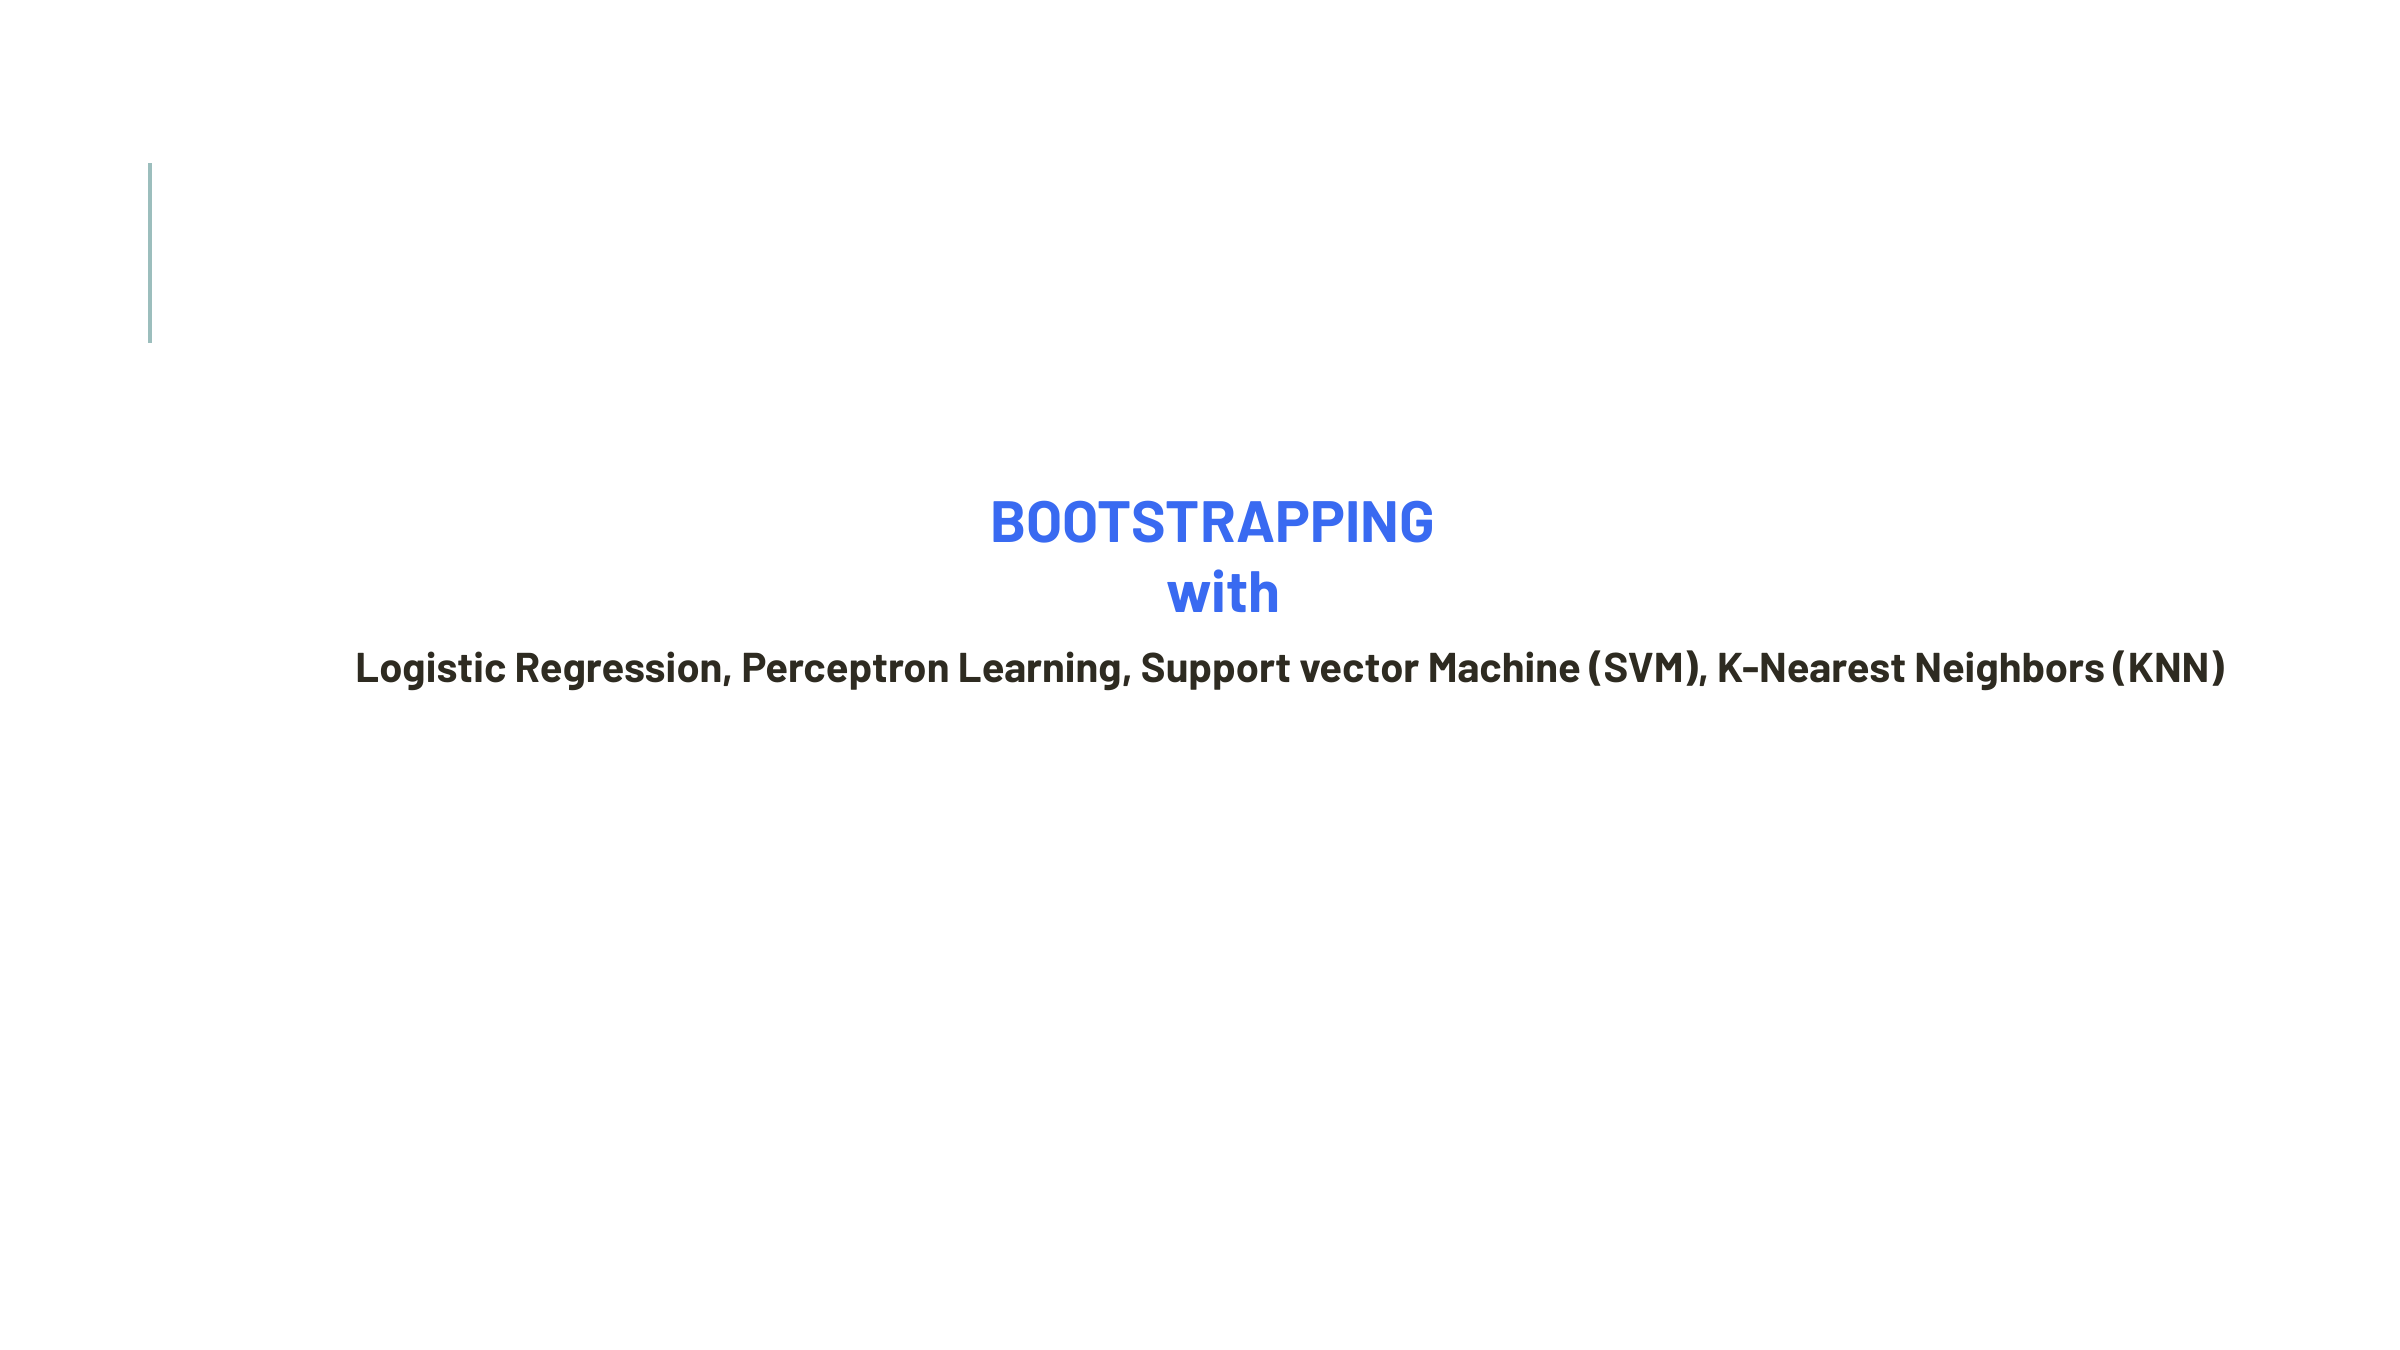

BOOTSTRAPPING
                                                                                                  with
                             Logistic Regression, Perceptron Learning, Support vector Machine (SVM), K-Nearest Neighbors (KNN)